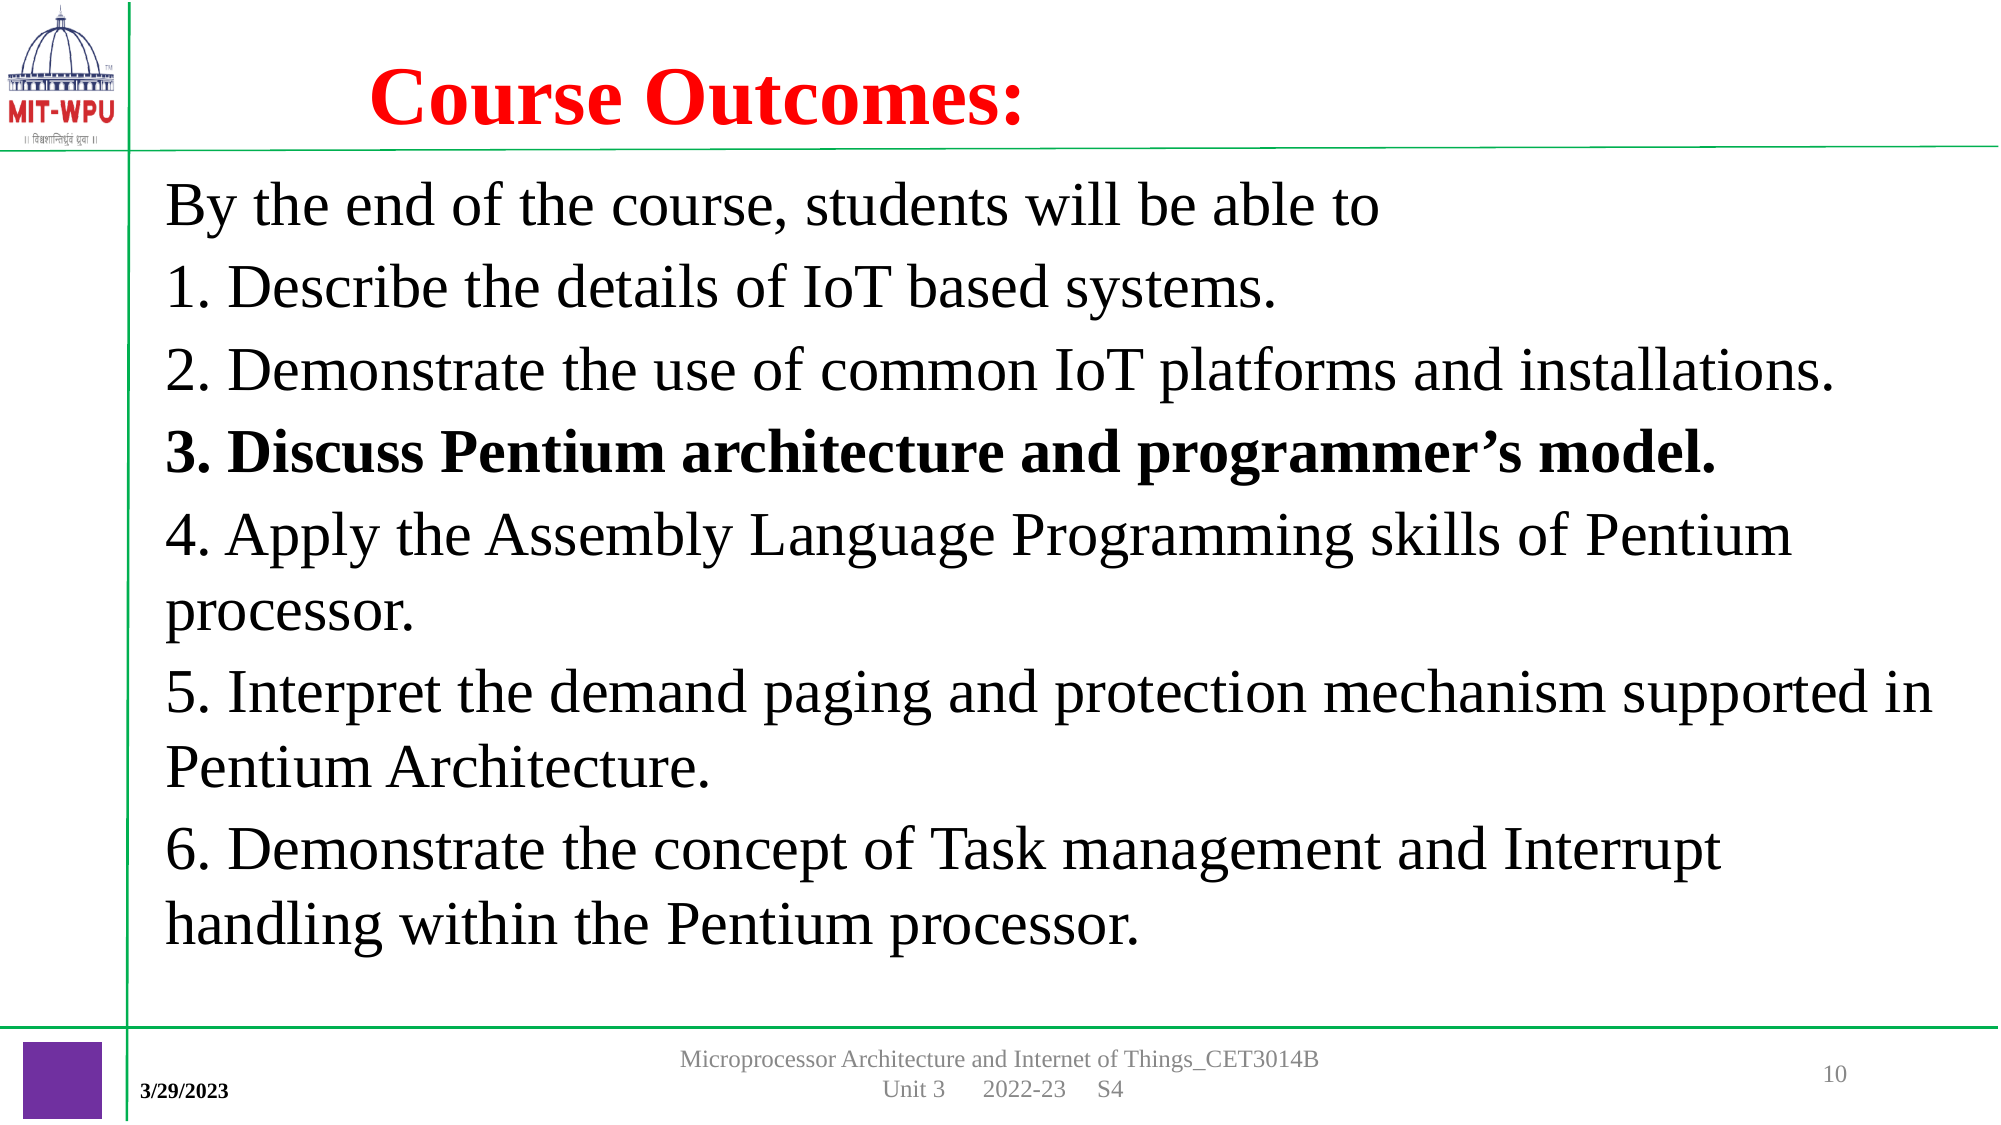

Course Outcomes:
By the end of the course, students will be able to
1. Describe the details of IoT based systems.
2. Demonstrate the use of common IoT platforms and installations.
3. Discuss Pentium architecture and programmer’s model.
4. Apply the Assembly Language Programming skills of Pentium processor.
5. Interpret the demand paging and protection mechanism supported in Pentium Architecture.
6. Demonstrate the concept of Task management and Interrupt handling within the Pentium processor.

Microprocessor Architecture and Internet of Things_CET3014B    Unit 3      2022-23     S4
10
3/29/2023